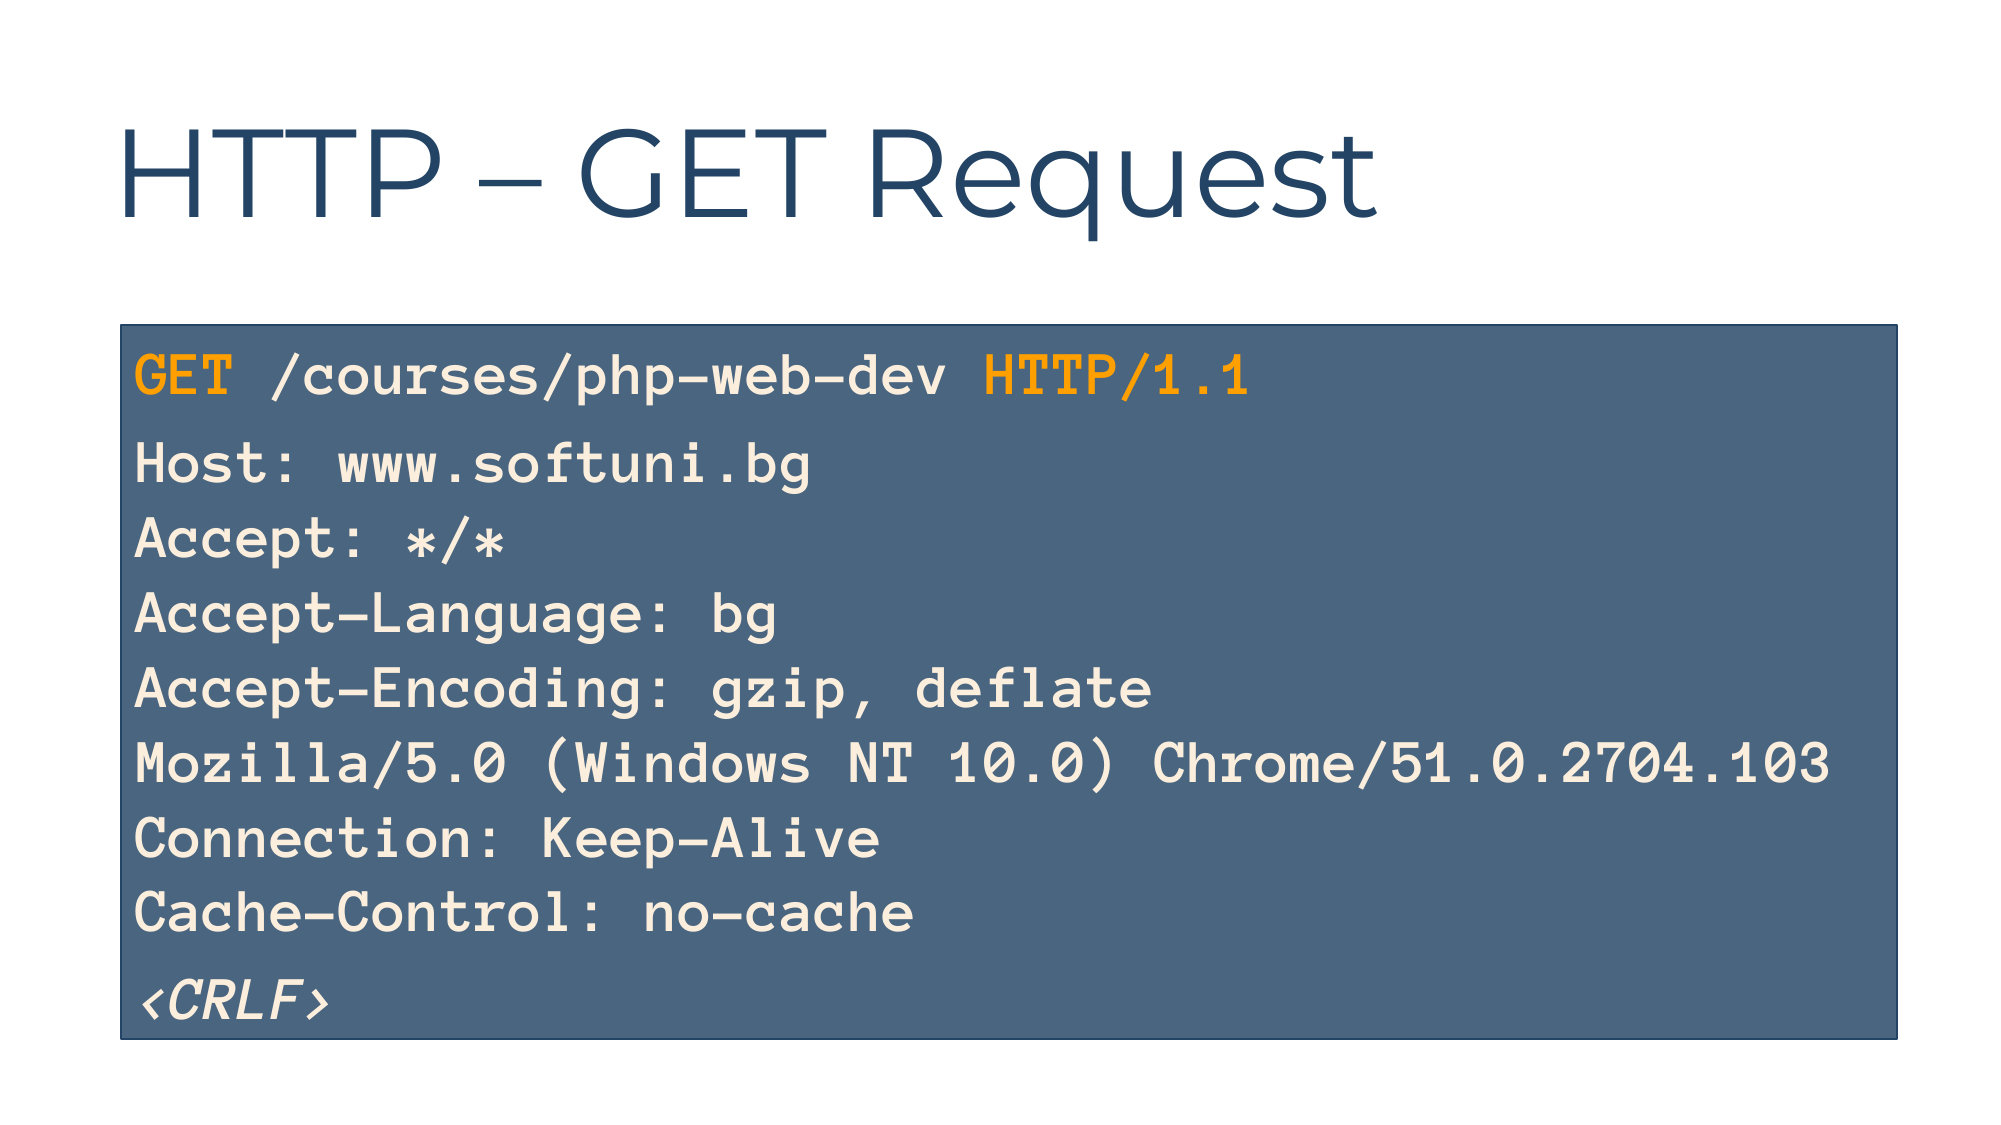

# HTTP – GET Request
GET /courses/php-web-dev HTTP/1.1
Host: www.softuni.bg
Accept: */*
Accept-Language: bg
Accept-Encoding: gzip, deflate
Mozilla/5.0 (Windows NT 10.0) Chrome/51.0.2704.103
Connection: Keep-Alive
Cache-Control: no-cache
<CRLF>